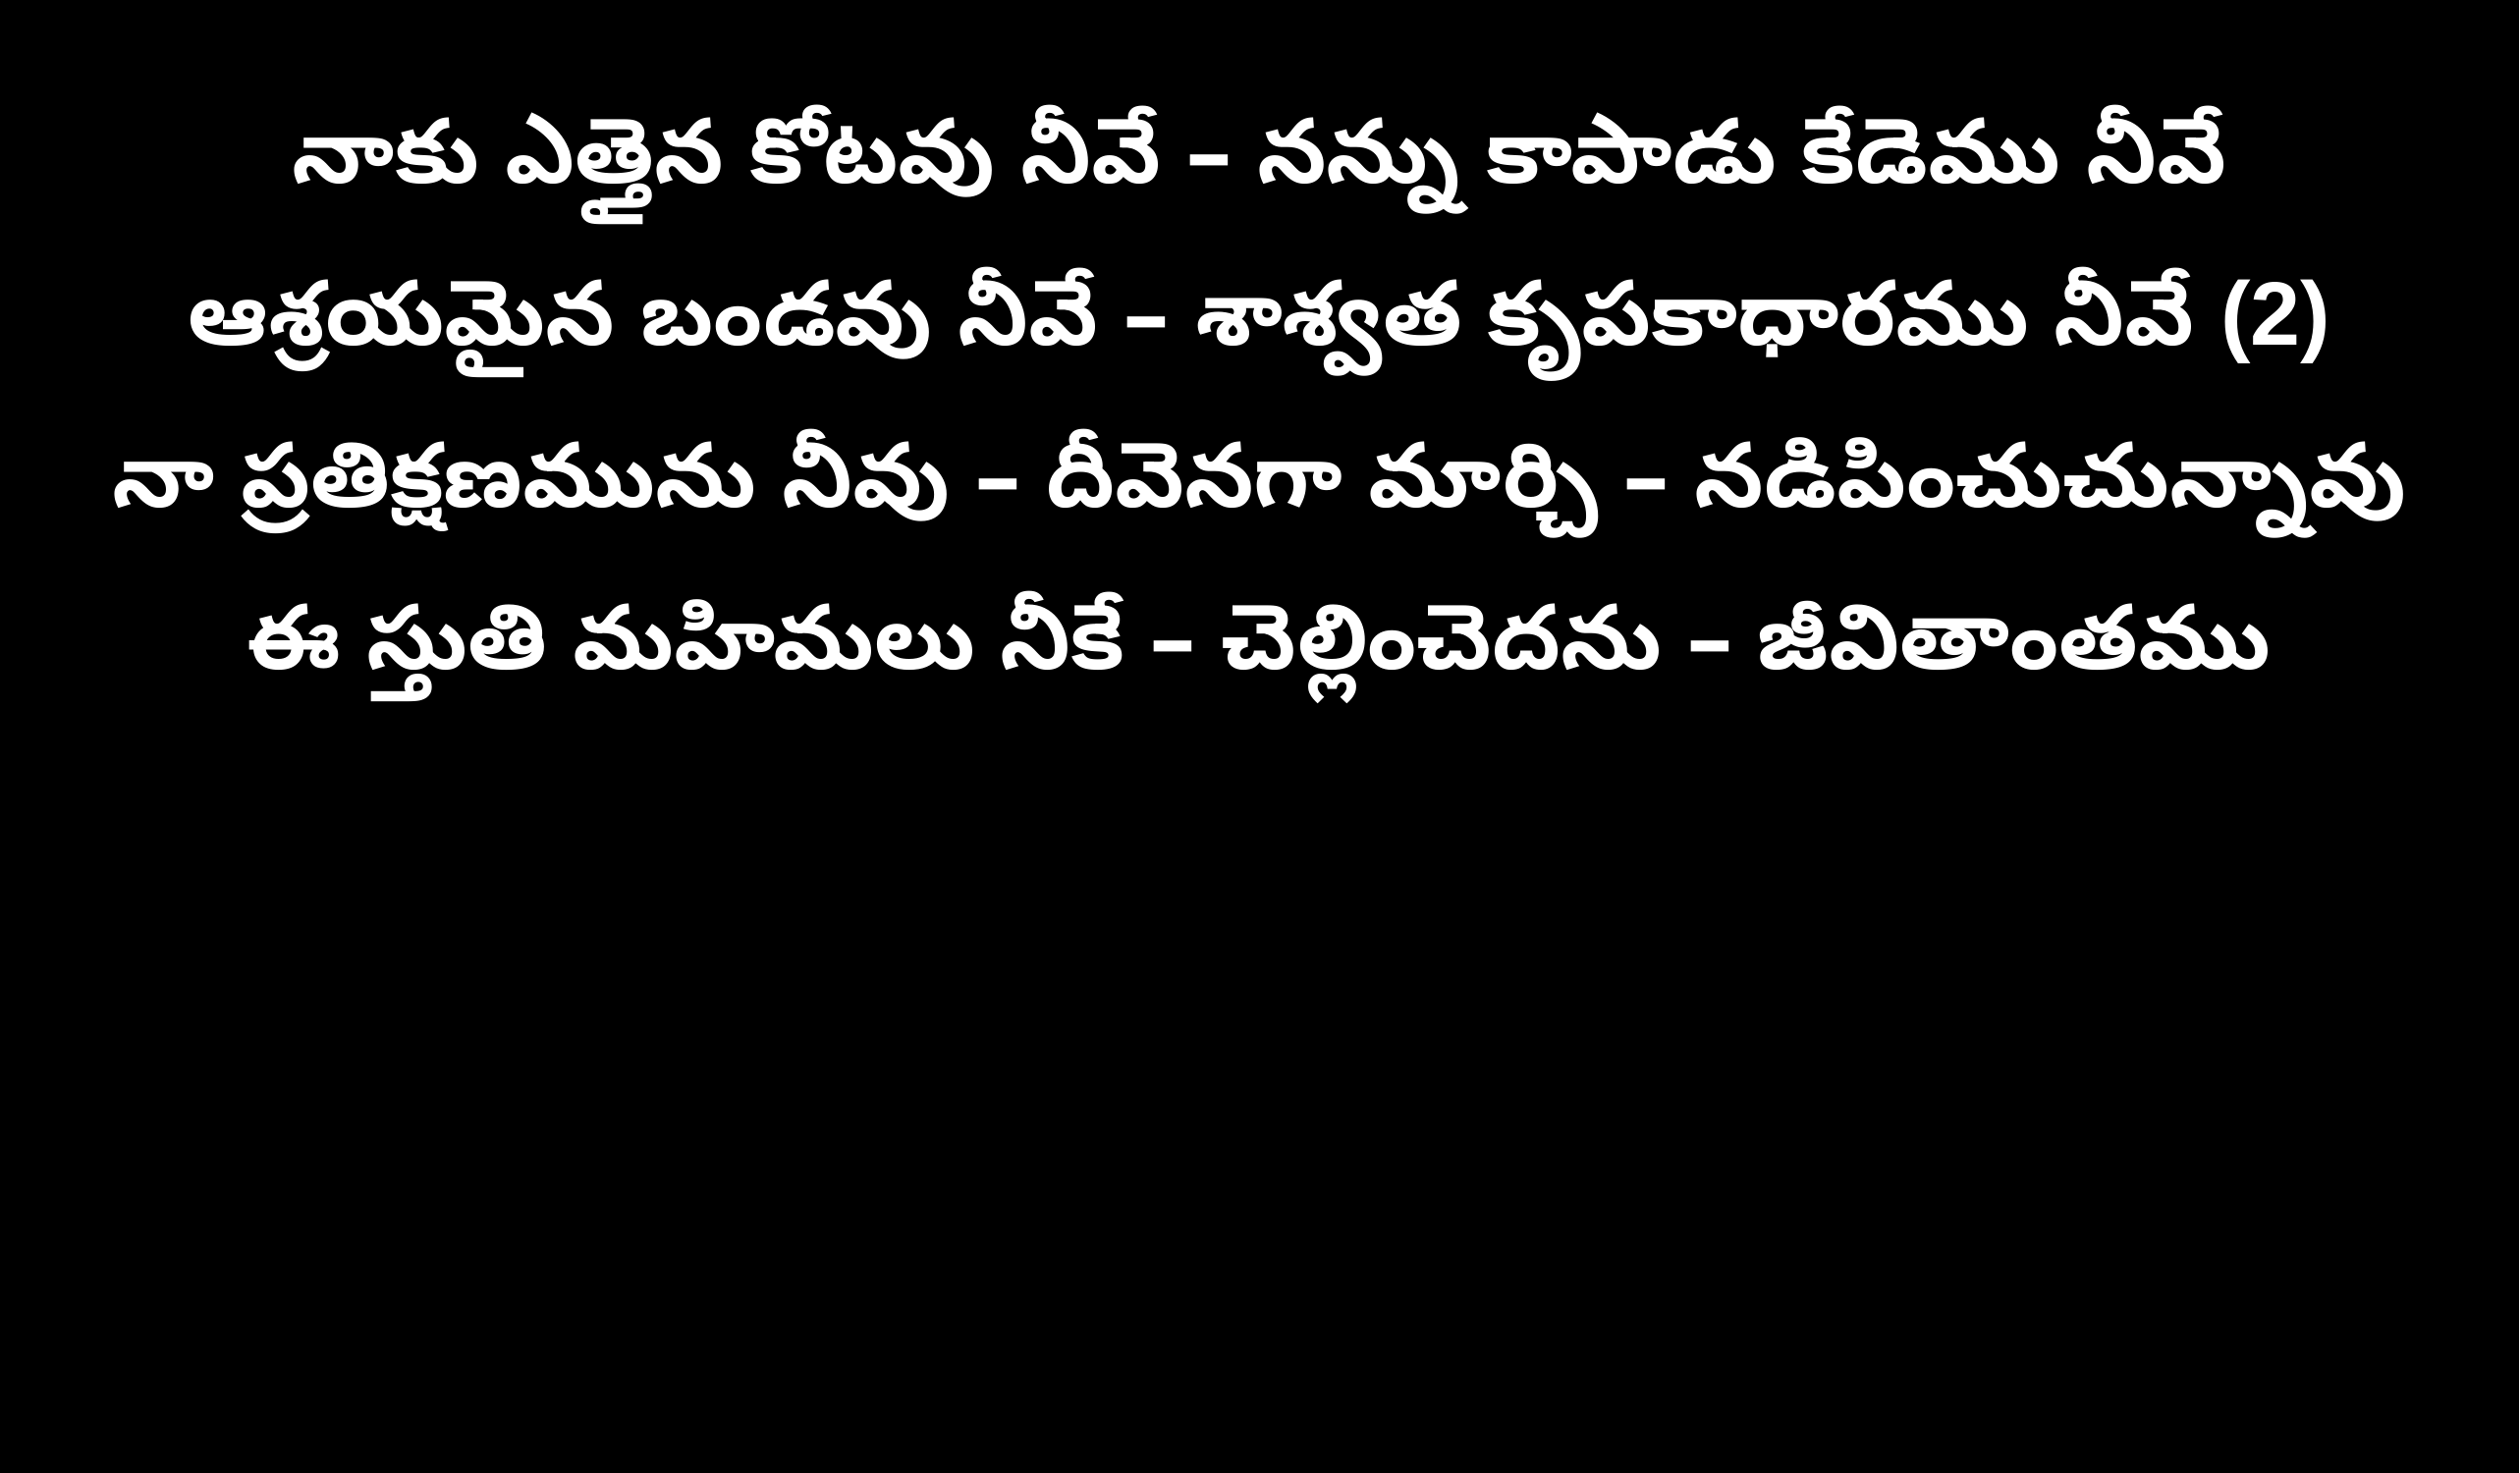

నాకు ఎత్తైన కోటవు నీవే – నన్ను కాపాడు కేడెము నీవే
ఆశ్రయమైన బండవు నీవే – శాశ్వత కృపకాధారము నీవే (2)
నా ప్రతిక్షణమును నీవు – దీవెనగా మార్చి – నడిపించుచున్నావు
ఈ స్తుతి మహిమలు నీకే – చెల్లించెదను – జీవితాంతము